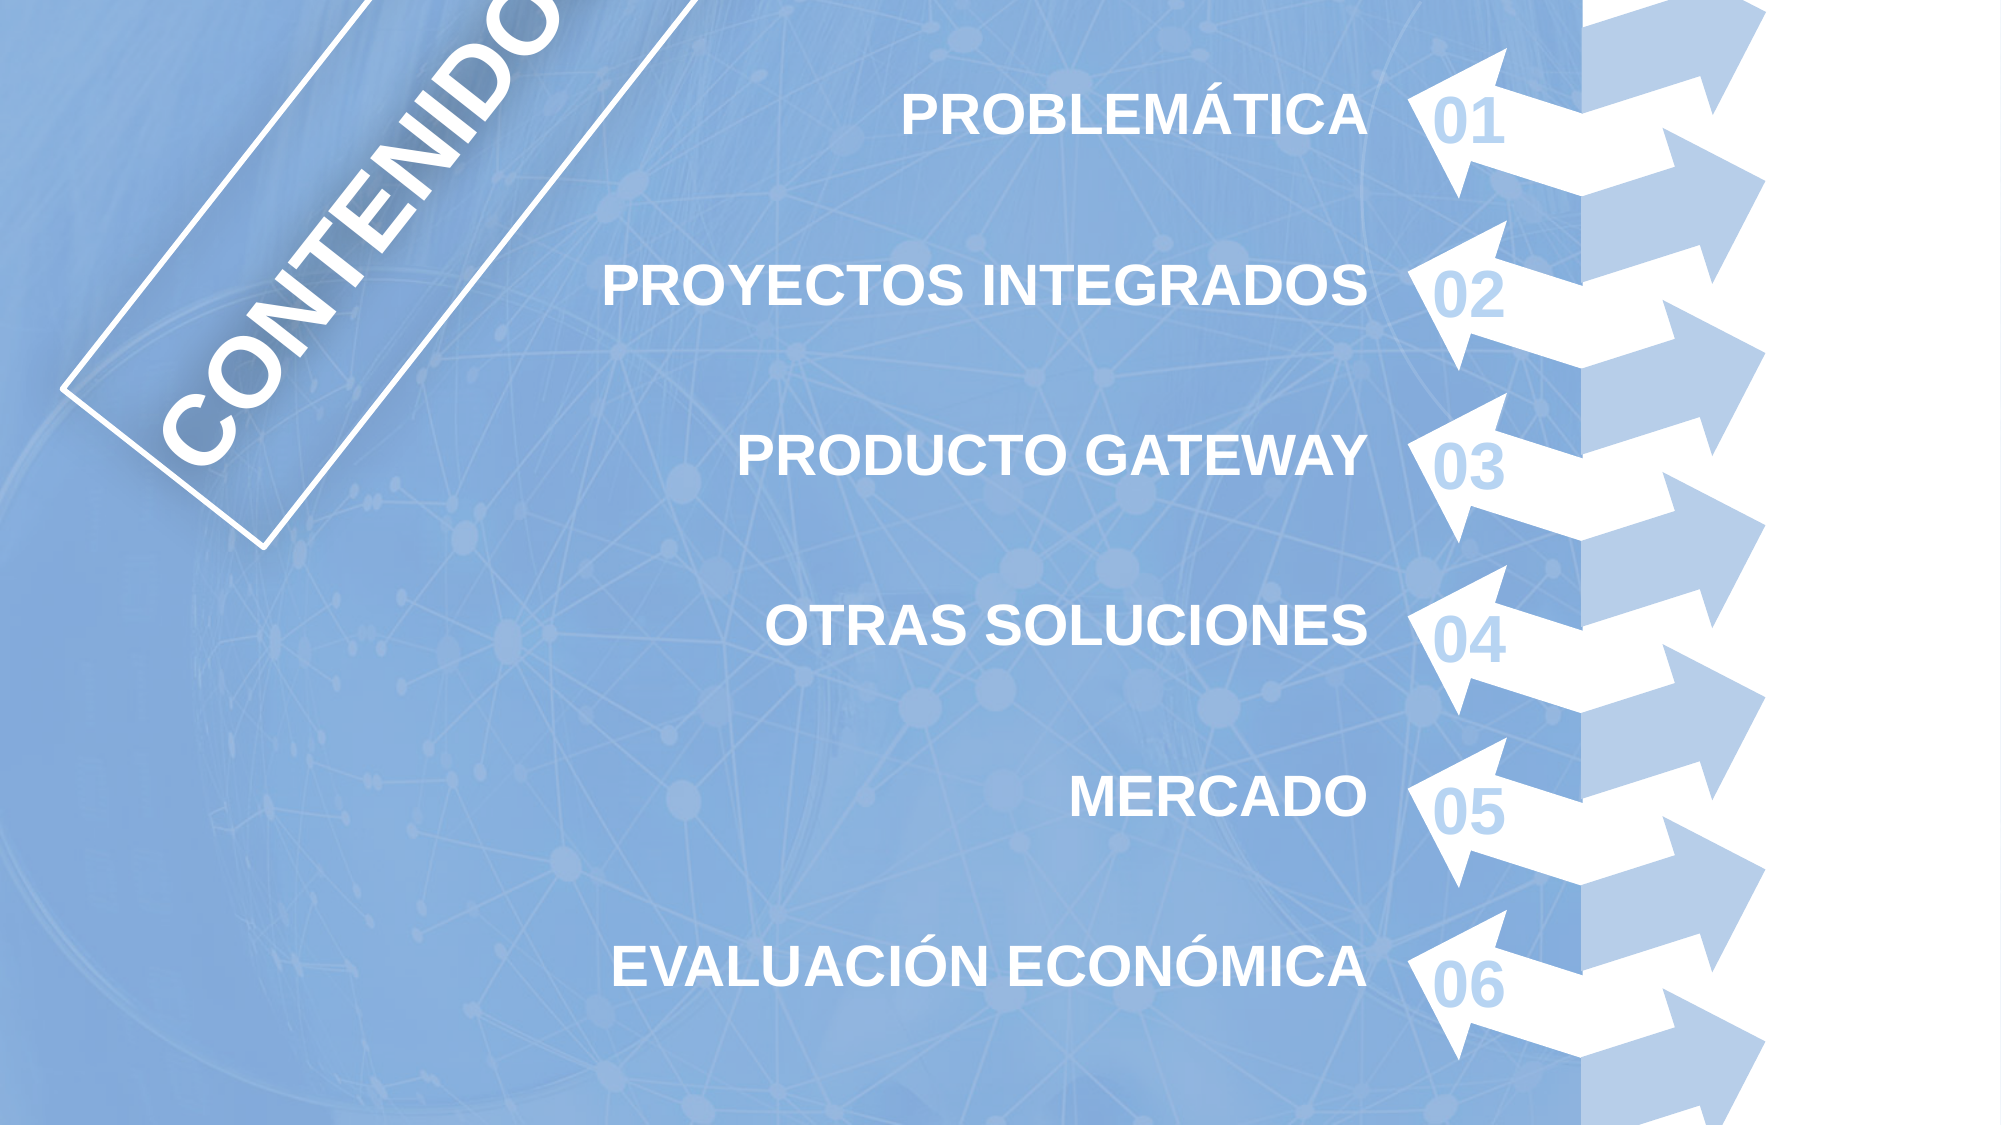

CONTENIDOS

PROBLEMÁTICA
01

PROYECTOS INTEGRADOS
02

PRODUCTO GATEWAY
03

OTRAS SOLUCIONES
04

MERCADO
05

EVALUACIÓN ECONÓMICA
06